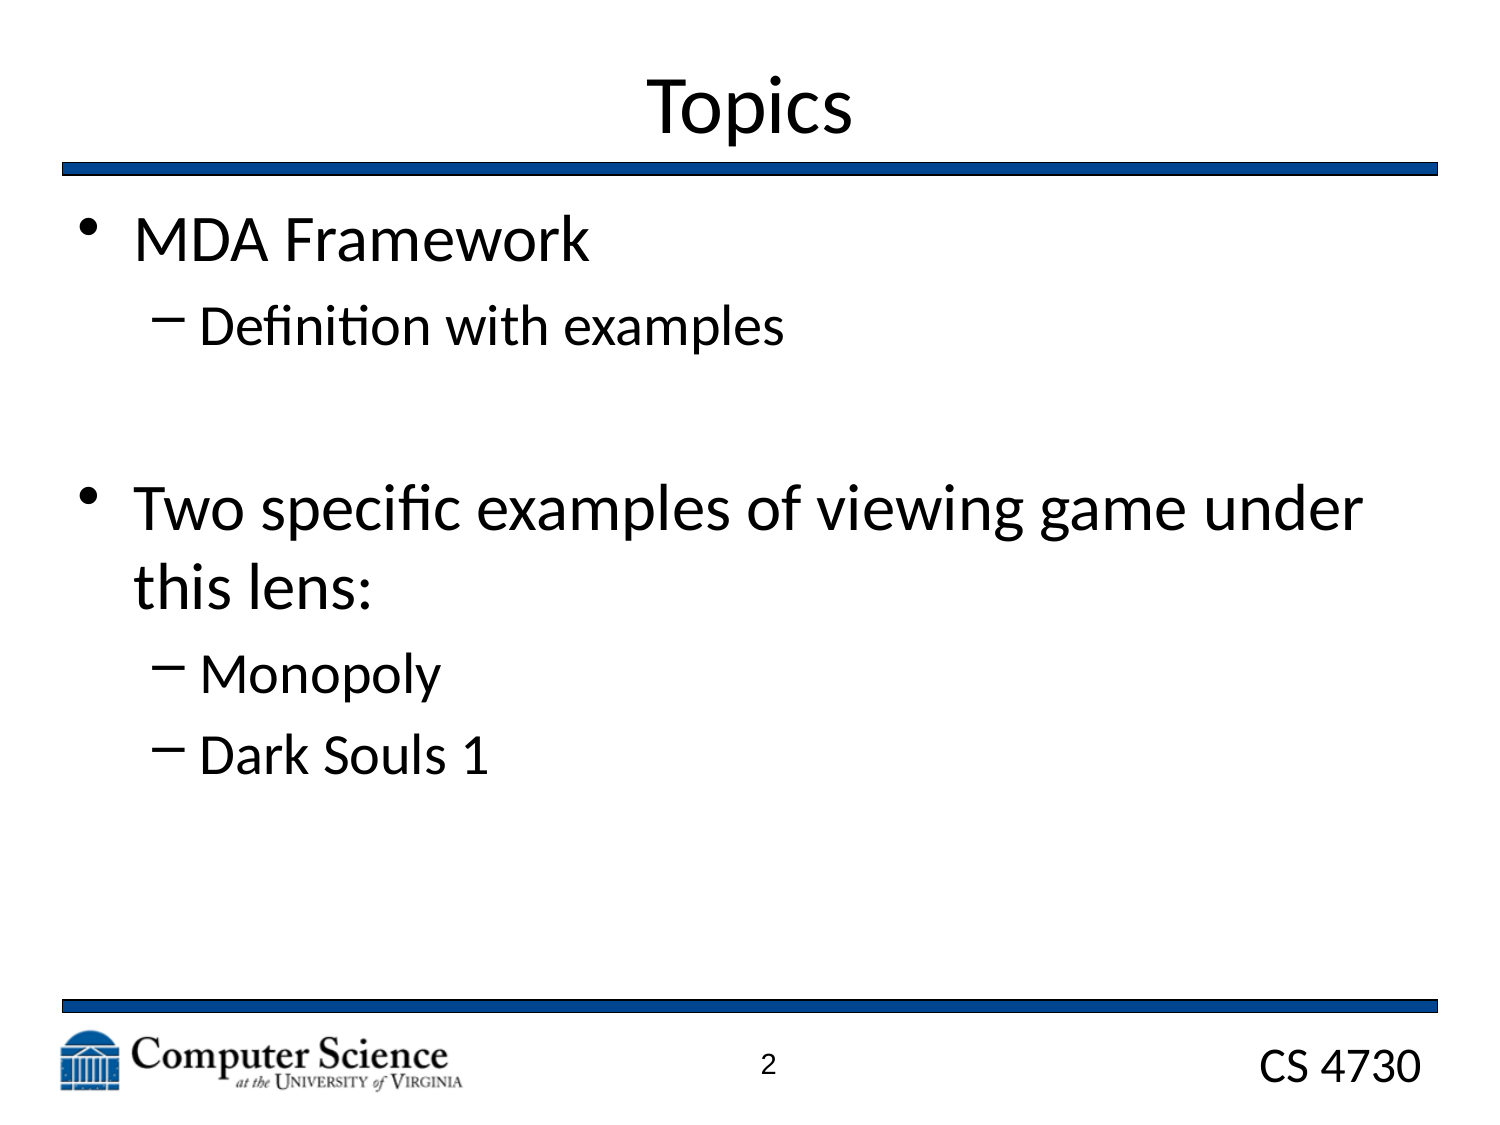

# Topics
MDA Framework
Definition with examples

Two specific examples of viewing game under this lens:
Monopoly
Dark Souls 1
2